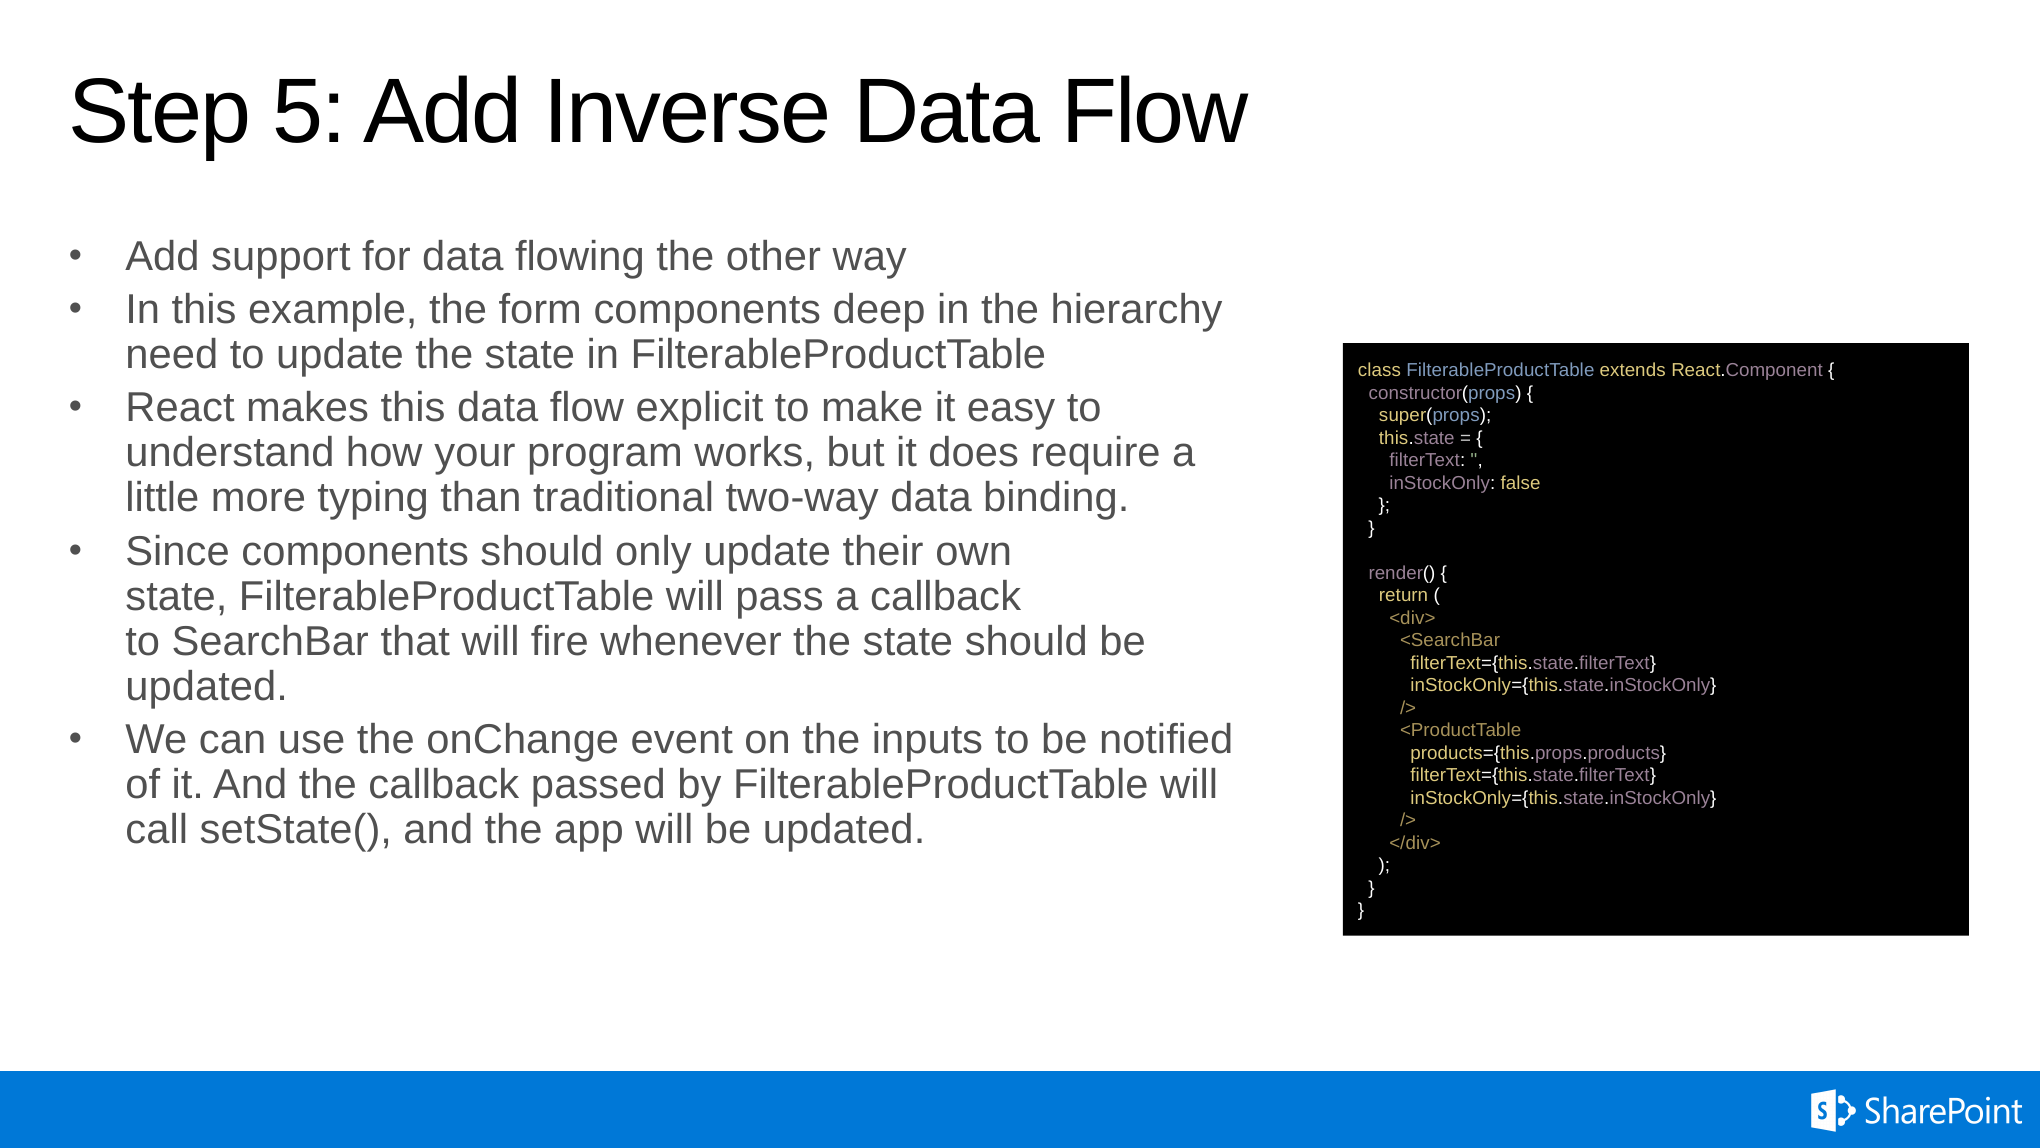

# Step 5: Add Inverse Data Flow
Add support for data flowing the other way
In this example, the form components deep in the hierarchy need to update the state in FilterableProductTable
React makes this data flow explicit to make it easy to understand how your program works, but it does require a little more typing than traditional two-way data binding.
Since components should only update their own state, FilterableProductTable will pass a callback to SearchBar that will fire whenever the state should be updated.
We can use the onChange event on the inputs to be notified of it. And the callback passed by FilterableProductTable will call setState(), and the app will be updated.
class FilterableProductTable extends React.Component {
  constructor(props) {
    super(props);
    this.state = {
      filterText: '',
      inStockOnly: false
    };
  }
  render() {
    return (
      <div>
        <SearchBar
          filterText={this.state.filterText}
          inStockOnly={this.state.inStockOnly}
        />
        <ProductTable
          products={this.props.products}
          filterText={this.state.filterText}
          inStockOnly={this.state.inStockOnly}
        />
      </div>
    );
  }
}